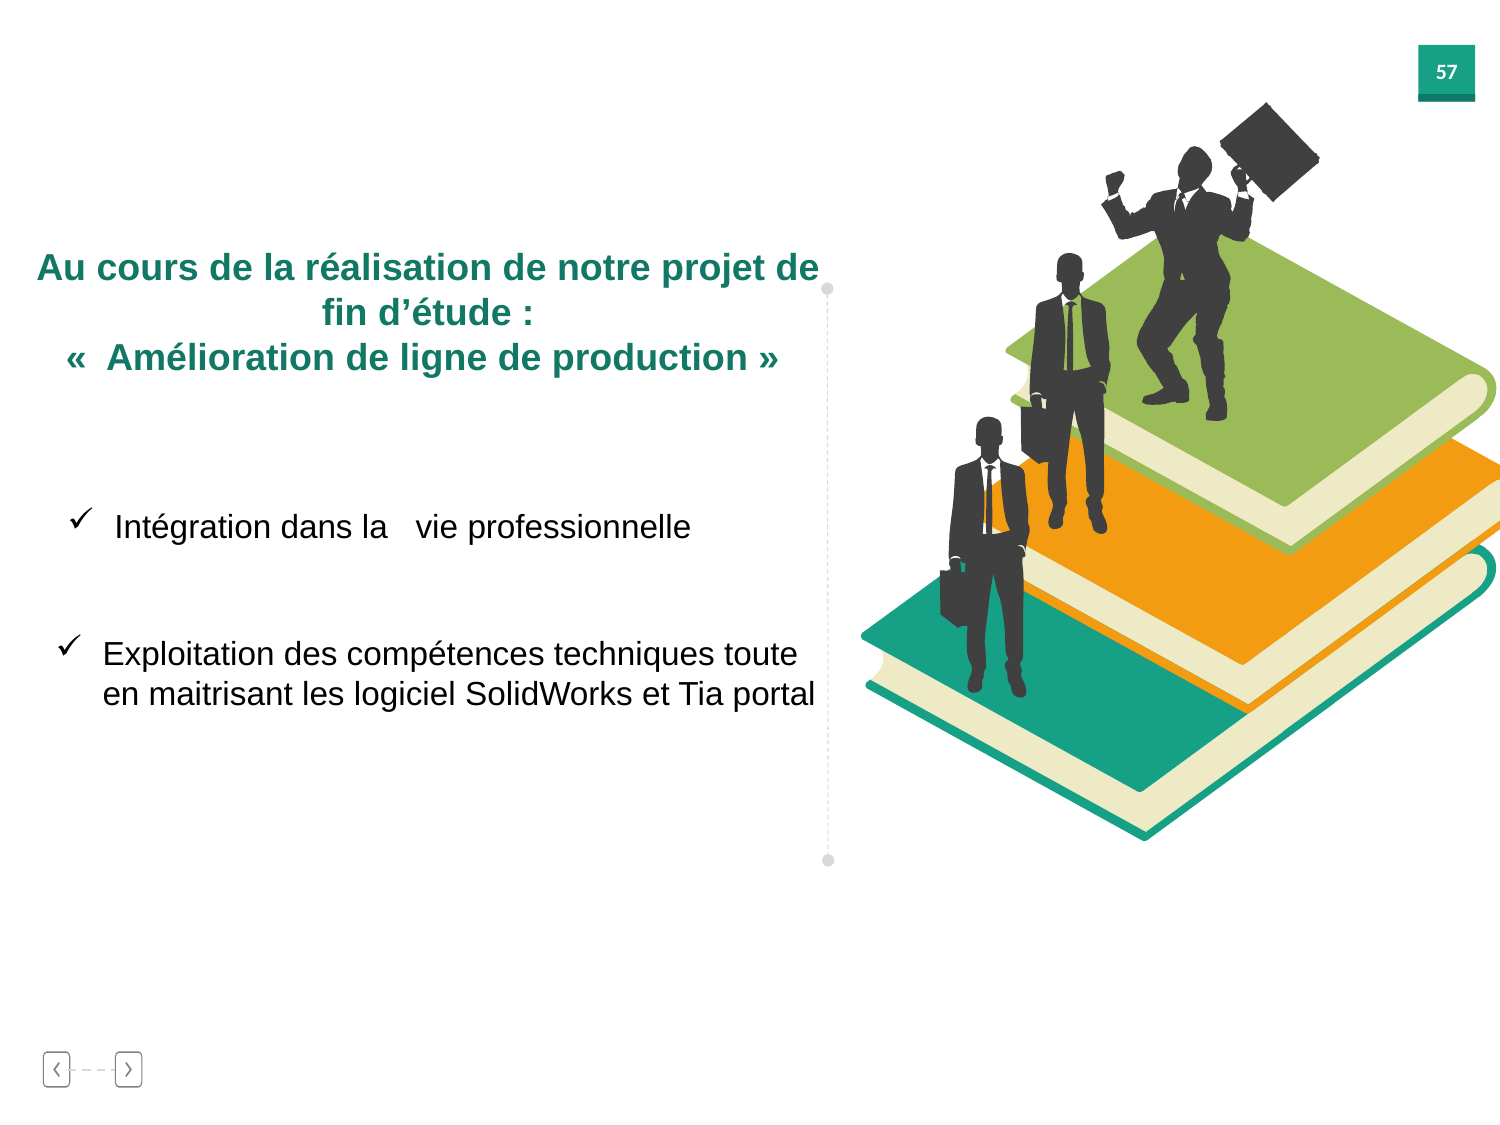

Au cours de la réalisation de notre projet de fin d’étude :
«  Amélioration de ligne de production »

Intégration dans la   vie professionnelle
Exploitation des compétences techniques toute en maitrisant les logiciel SolidWorks et Tia portal